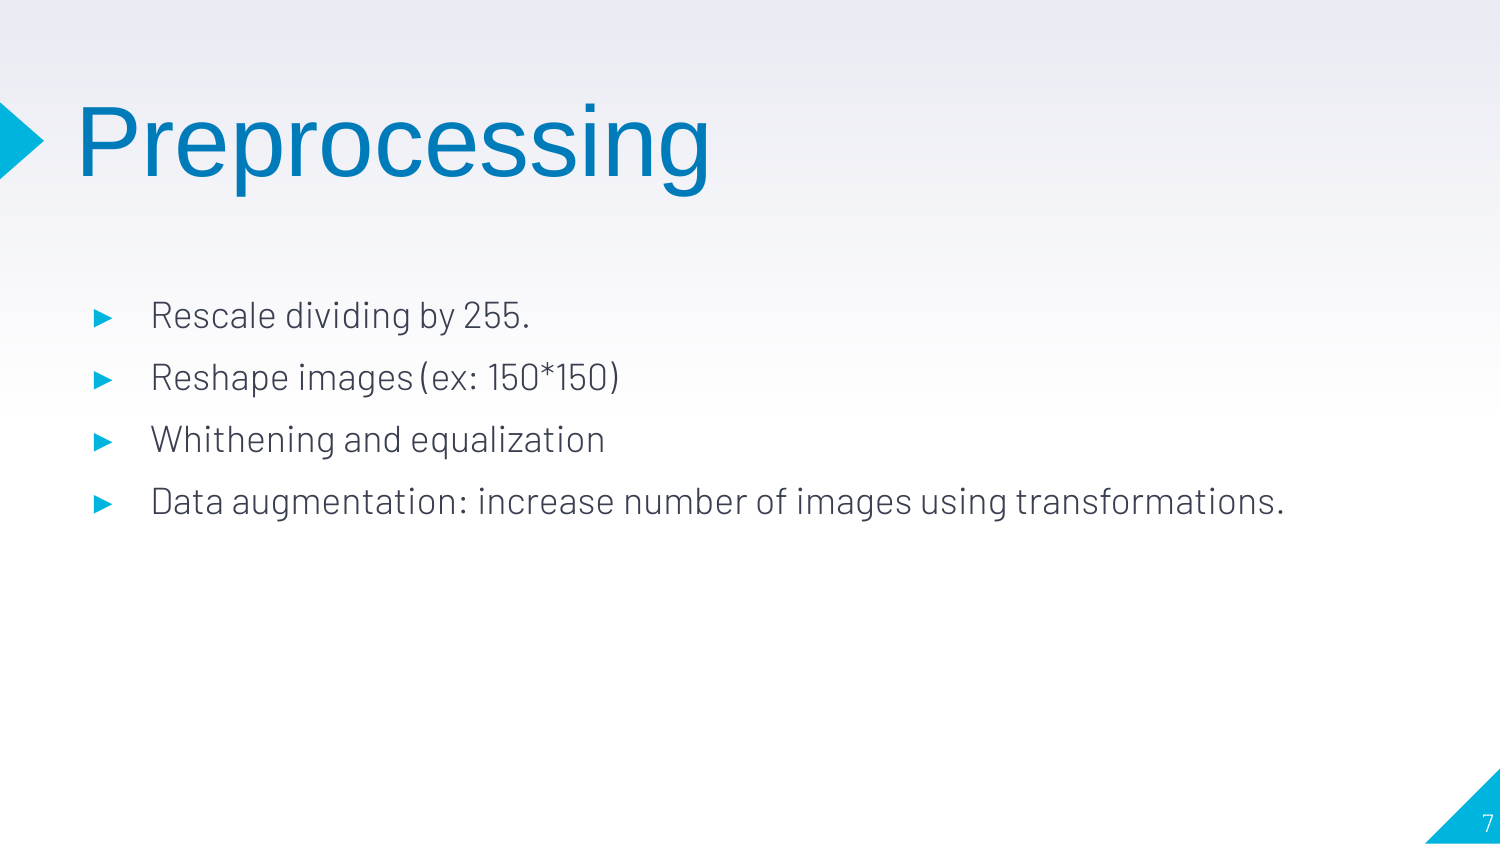

# Preprocessing

Rescale dividing by 255.
Reshape images (ex: 150*150)
Whithening and equalization
Data augmentation: increase number of images using transformations.

7